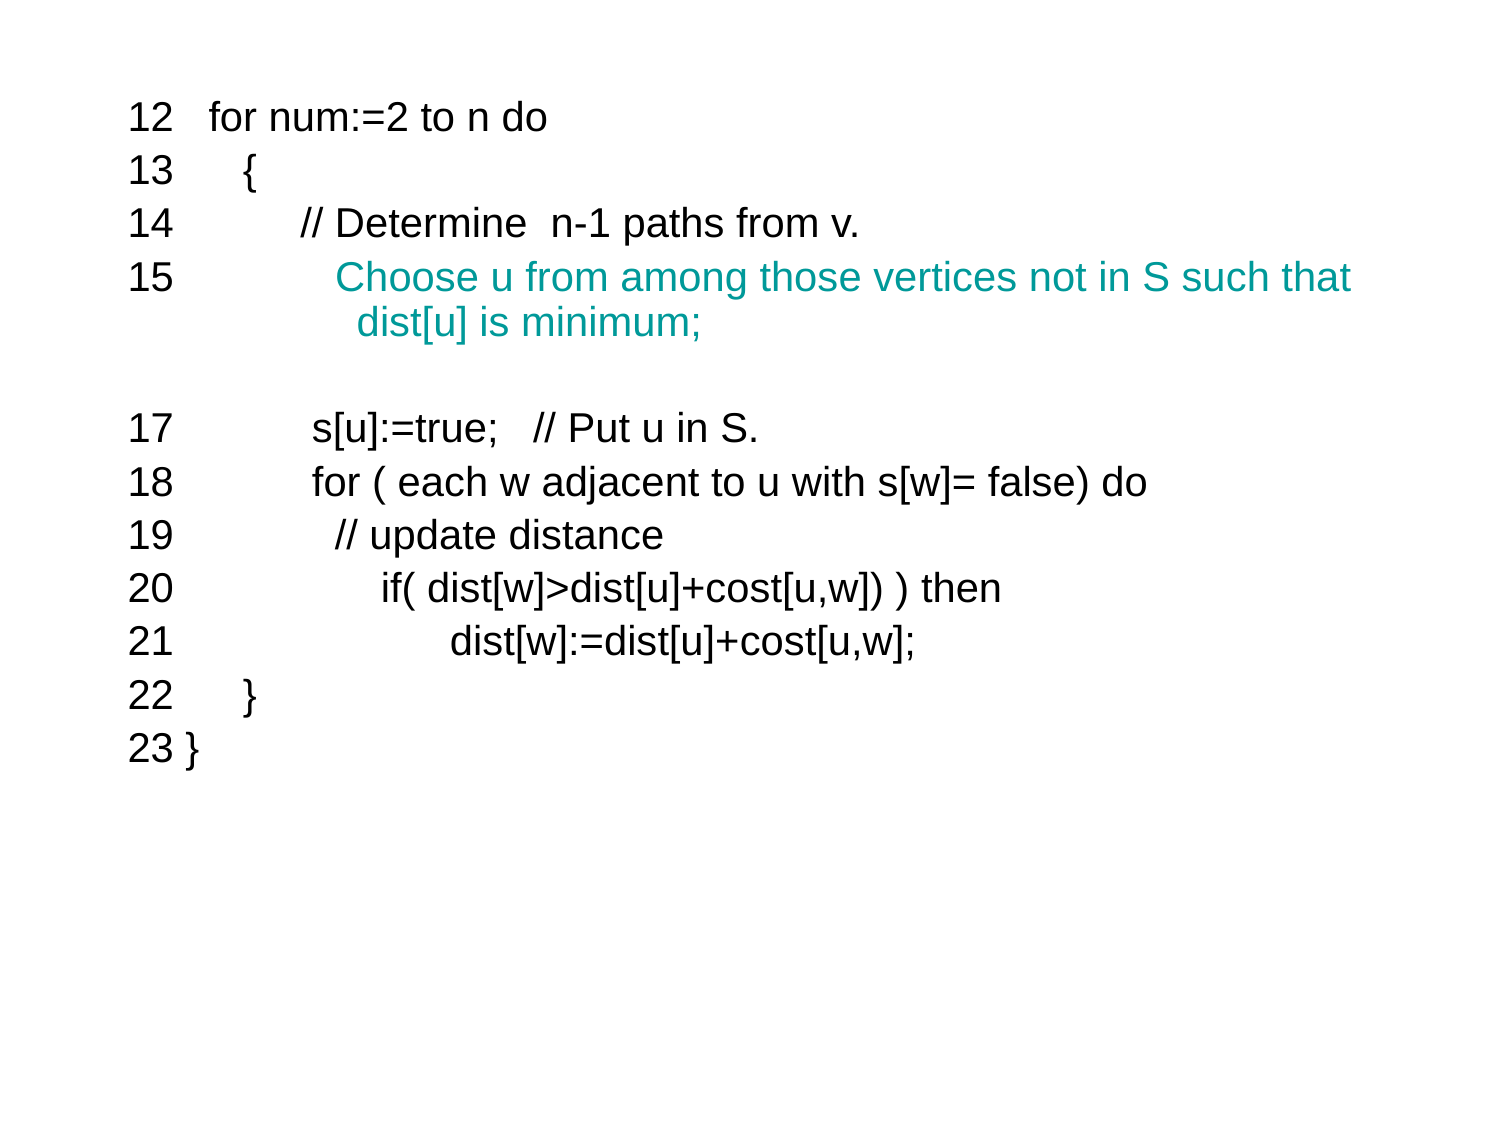

12   for num:=2 to n do
13      {
14           // Determine  n-1 paths from v.
15              Choose u from among those vertices not in S such that  	    	  dist[u] is minimum;

17            s[u]:=true;   // Put u in S.
18            for ( each w adjacent to u with s[w]= false) do
19              // update distance
20                  if( dist[w]>dist[u]+cost[u,w]) ) then
21                        dist[w]:=dist[u]+cost[u,w];
22      }
23 }